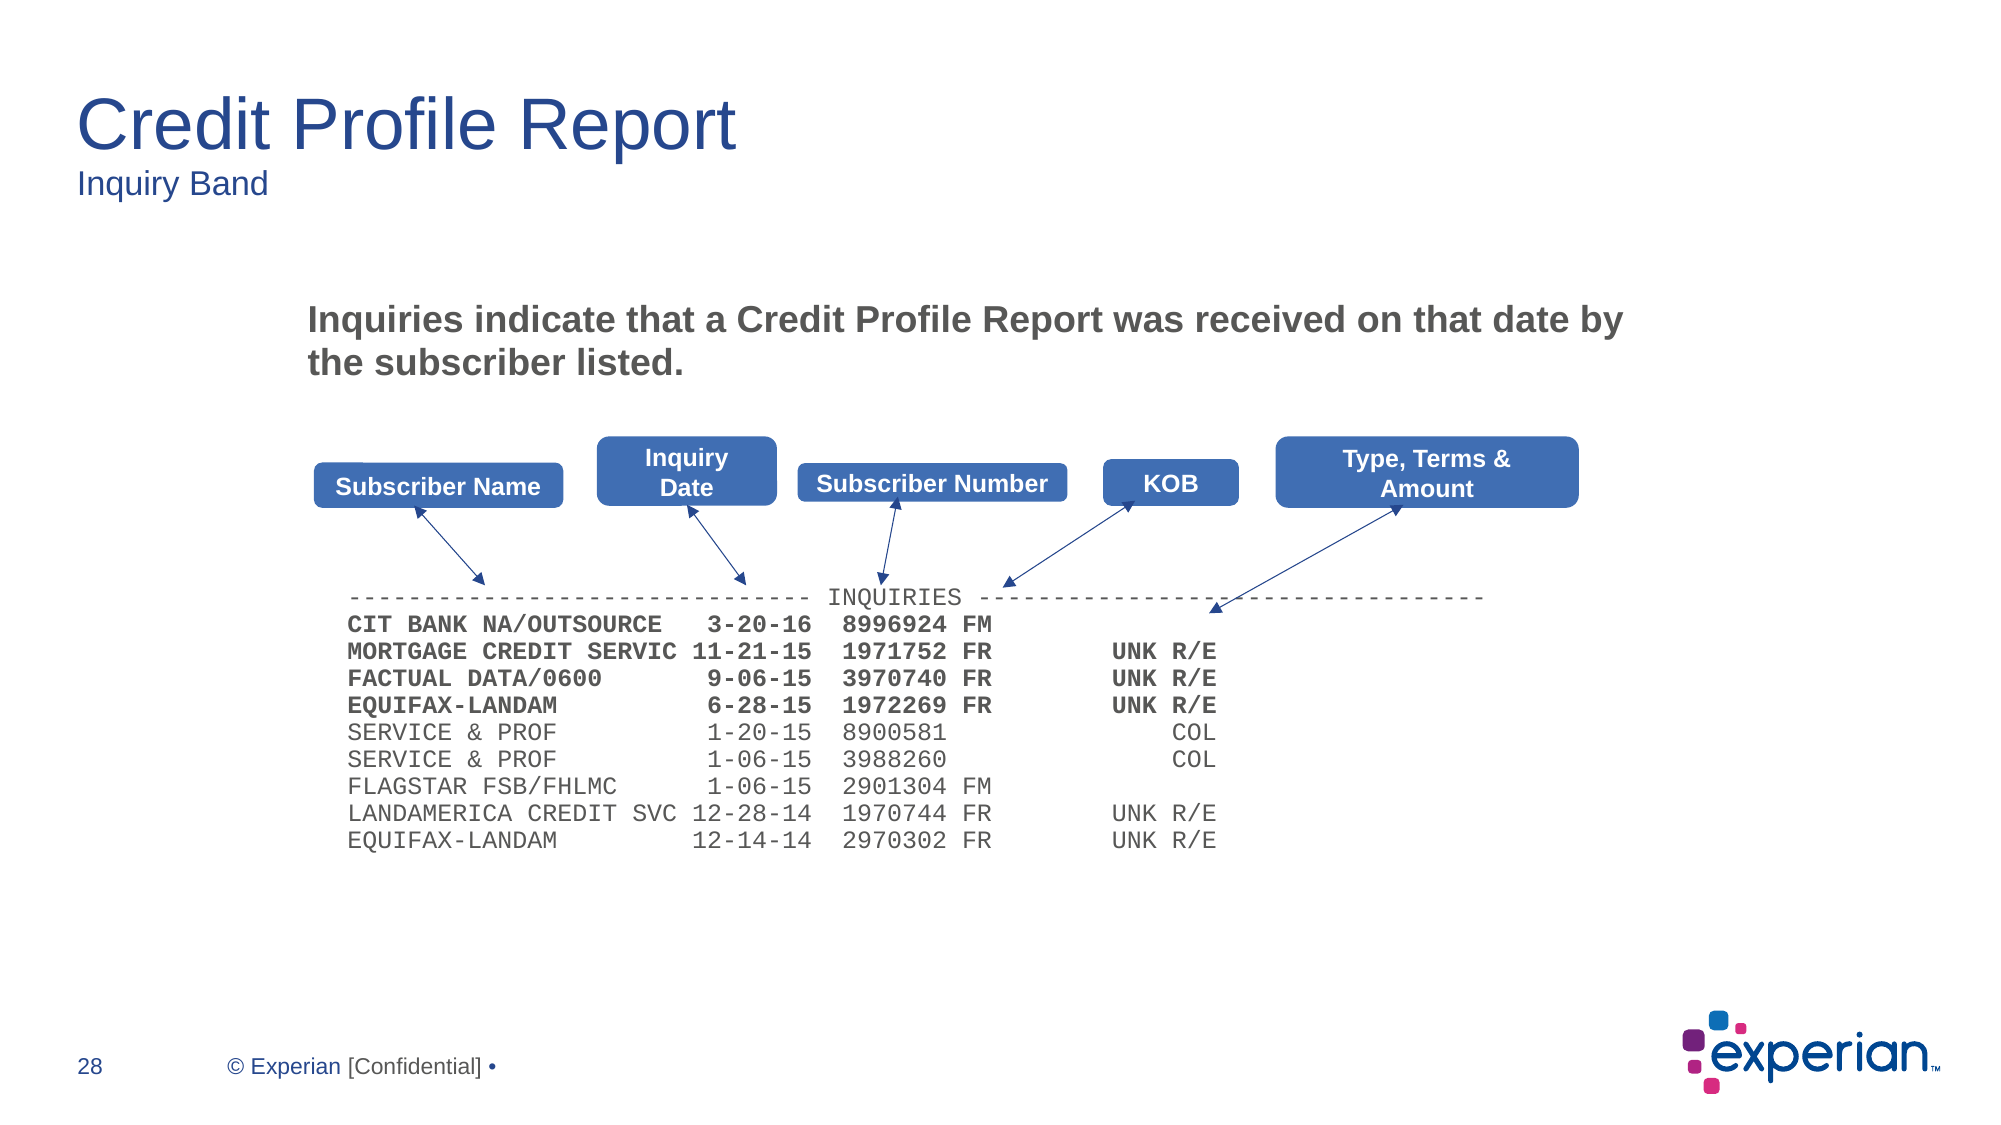

# Credit Profile Report Inquiry Band
Inquiries indicate that a Credit Profile Report was received on that date by the subscriber listed.

 ------------------------------- INQUIRIES ---------------------------------- 
 CIT BANK NA/OUTSOURCE   3-20-16  8996924 FM                 
 MORTGAGE CREDIT SERVIC 11-21-15  1971752 FR        UNK R/E  
 FACTUAL DATA/0600       9-06-15  3970740 FR        UNK R/E  
 EQUIFAX-LANDAM          6-28-15  1972269 FR        UNK R/E  
 SERVICE & PROF          1-20-15  8900581               COL  
 SERVICE & PROF          1-06-15  3988260               COL  
 FLAGSTAR FSB/FHLMC      1-06-15  2901304 FM                 
 LANDAMERICA CREDIT SVC 12-28-14  1970744 FR        UNK R/E  
 EQUIFAX-LANDAM         12-14-14  2970302 FR        UNK R/E

Inquiry Date
Type, Terms & Amount
KOB
Subscriber Name
Subscriber Number
Private and confidential